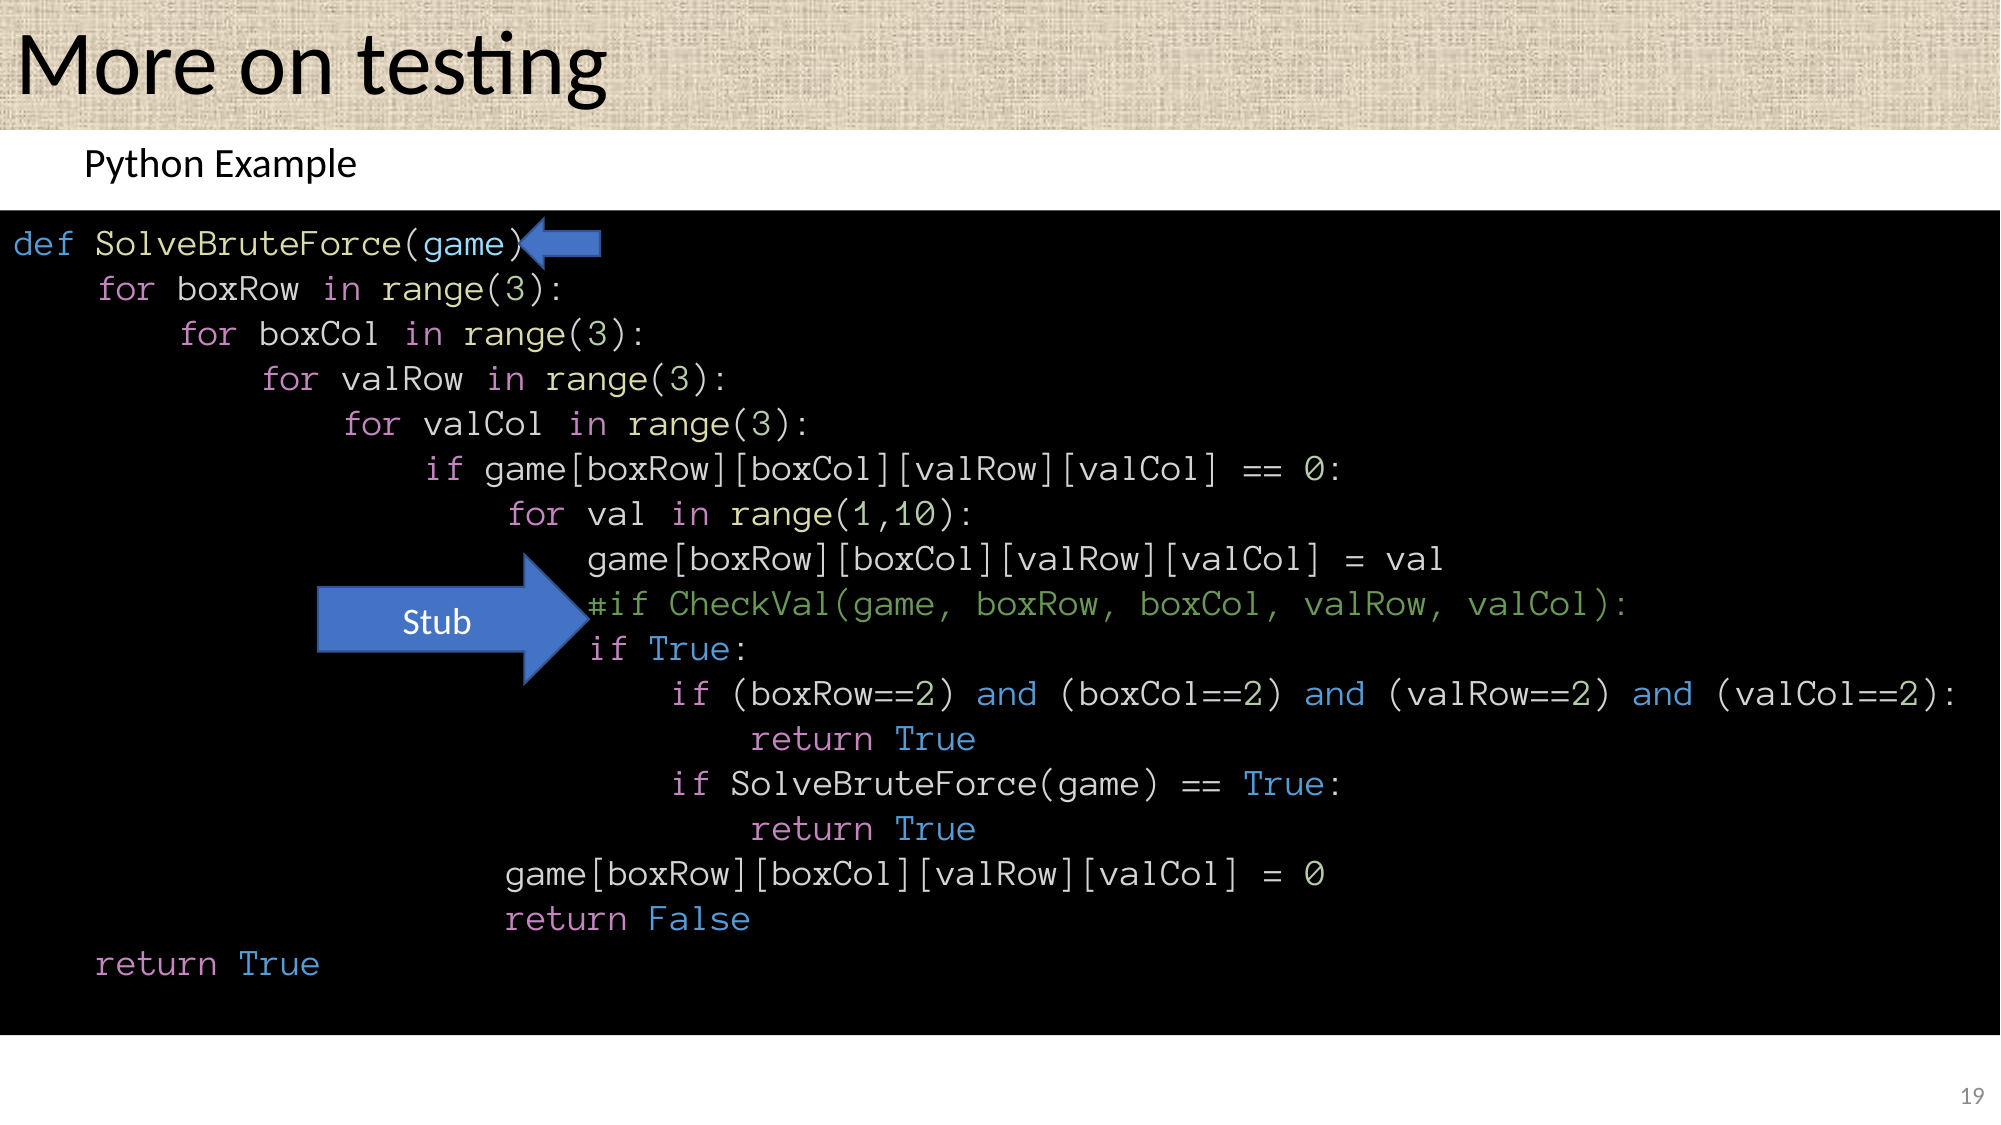

# More on testing
Python Example
def SolveBruteForce(game):
    for boxRow in range(3):
        for boxCol in range(3):
            for valRow in range(3):
                for valCol in range(3):
                    if game[boxRow][boxCol][valRow][valCol] == 0:
                        for val in range(1,10):
                            game[boxRow][boxCol][valRow][valCol] = val
                            #if CheckVal(game, boxRow, boxCol, valRow, valCol):
                            if True:
                                if (boxRow==2) and (boxCol==2) and (valRow==2) and (valCol==2):
                                    return True
                                if SolveBruteForce(game) == True:
                                    return True
                        game[boxRow][boxCol][valRow][valCol] = 0
                        return False
    return True

Stub
19